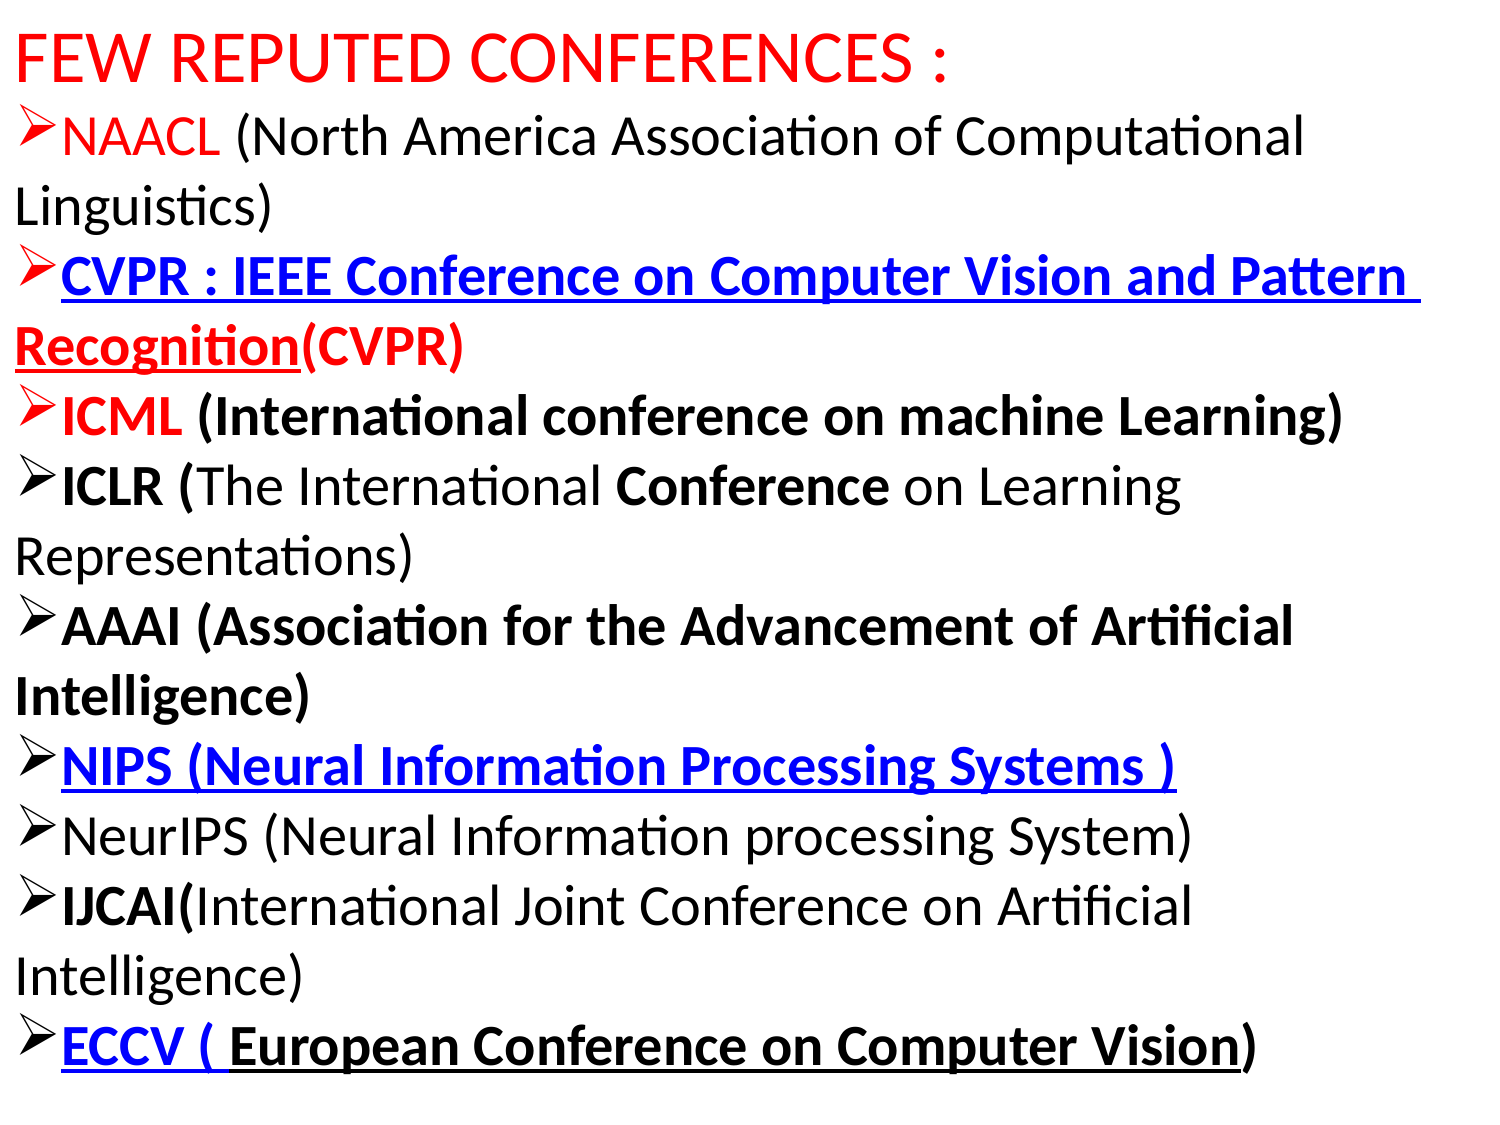

FEW REPUTED CONFERENCES :
NAACL (North America Association of Computational Linguistics)
CVPR : IEEE Conference on Computer Vision and Pattern Recognition(CVPR)
ICML (International conference on machine Learning)
ICLR (The International Conference on Learning Representations)
AAAI (Association for the Advancement of Artificial Intelligence)
NIPS (Neural Information Processing Systems )
NeurIPS (Neural Information processing System)
IJCAI(International Joint Conference on Artificial Intelligence)
ECCV ( European Conference on Computer Vision)